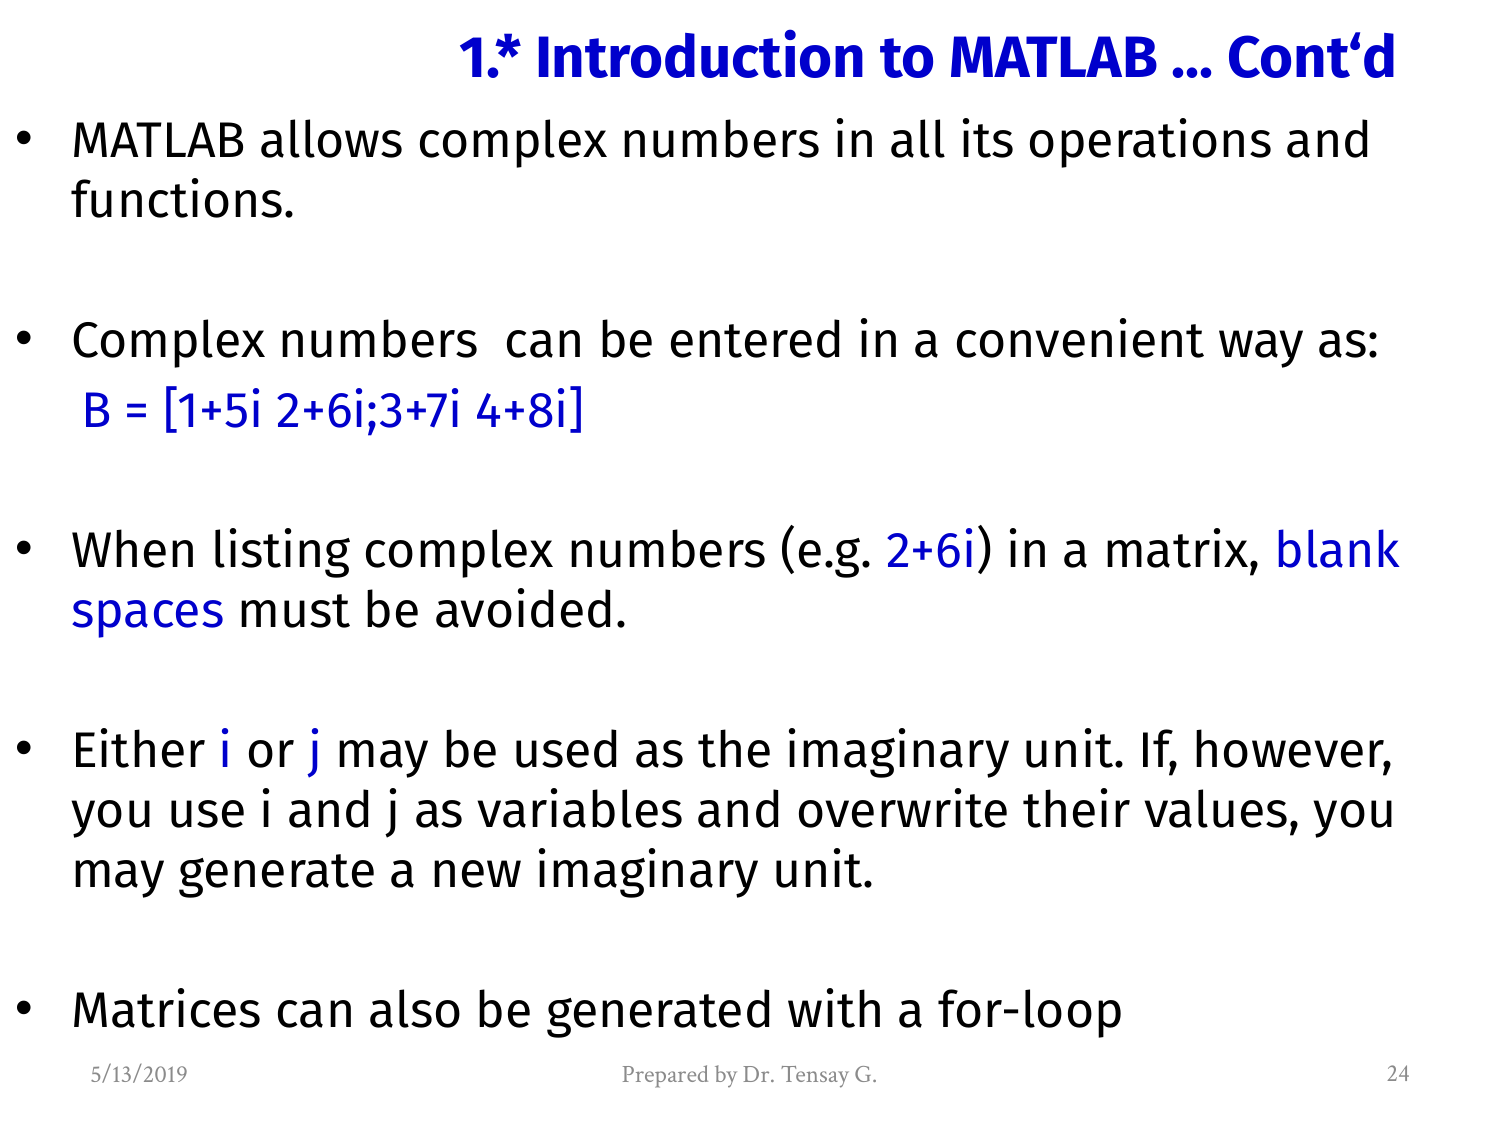

# 1.* Introduction to MATLAB ... Cont‘d
MATLAB allows complex numbers in all its operations and functions.

Complex numbers  can be entered in a convenient way as:
     B = [1+5i 2+6i;3+7i 4+8i]

When listing complex numbers (e.g. 2+6i) in a matrix, blank spaces must be avoided.

Either i or j may be used as the imaginary unit. If, however, you use i and j as variables and overwrite their values, you may generate a new imaginary unit.

Matrices can also be generated with a for-loop
5/13/2019
Prepared by Dr. Tensay G.
24